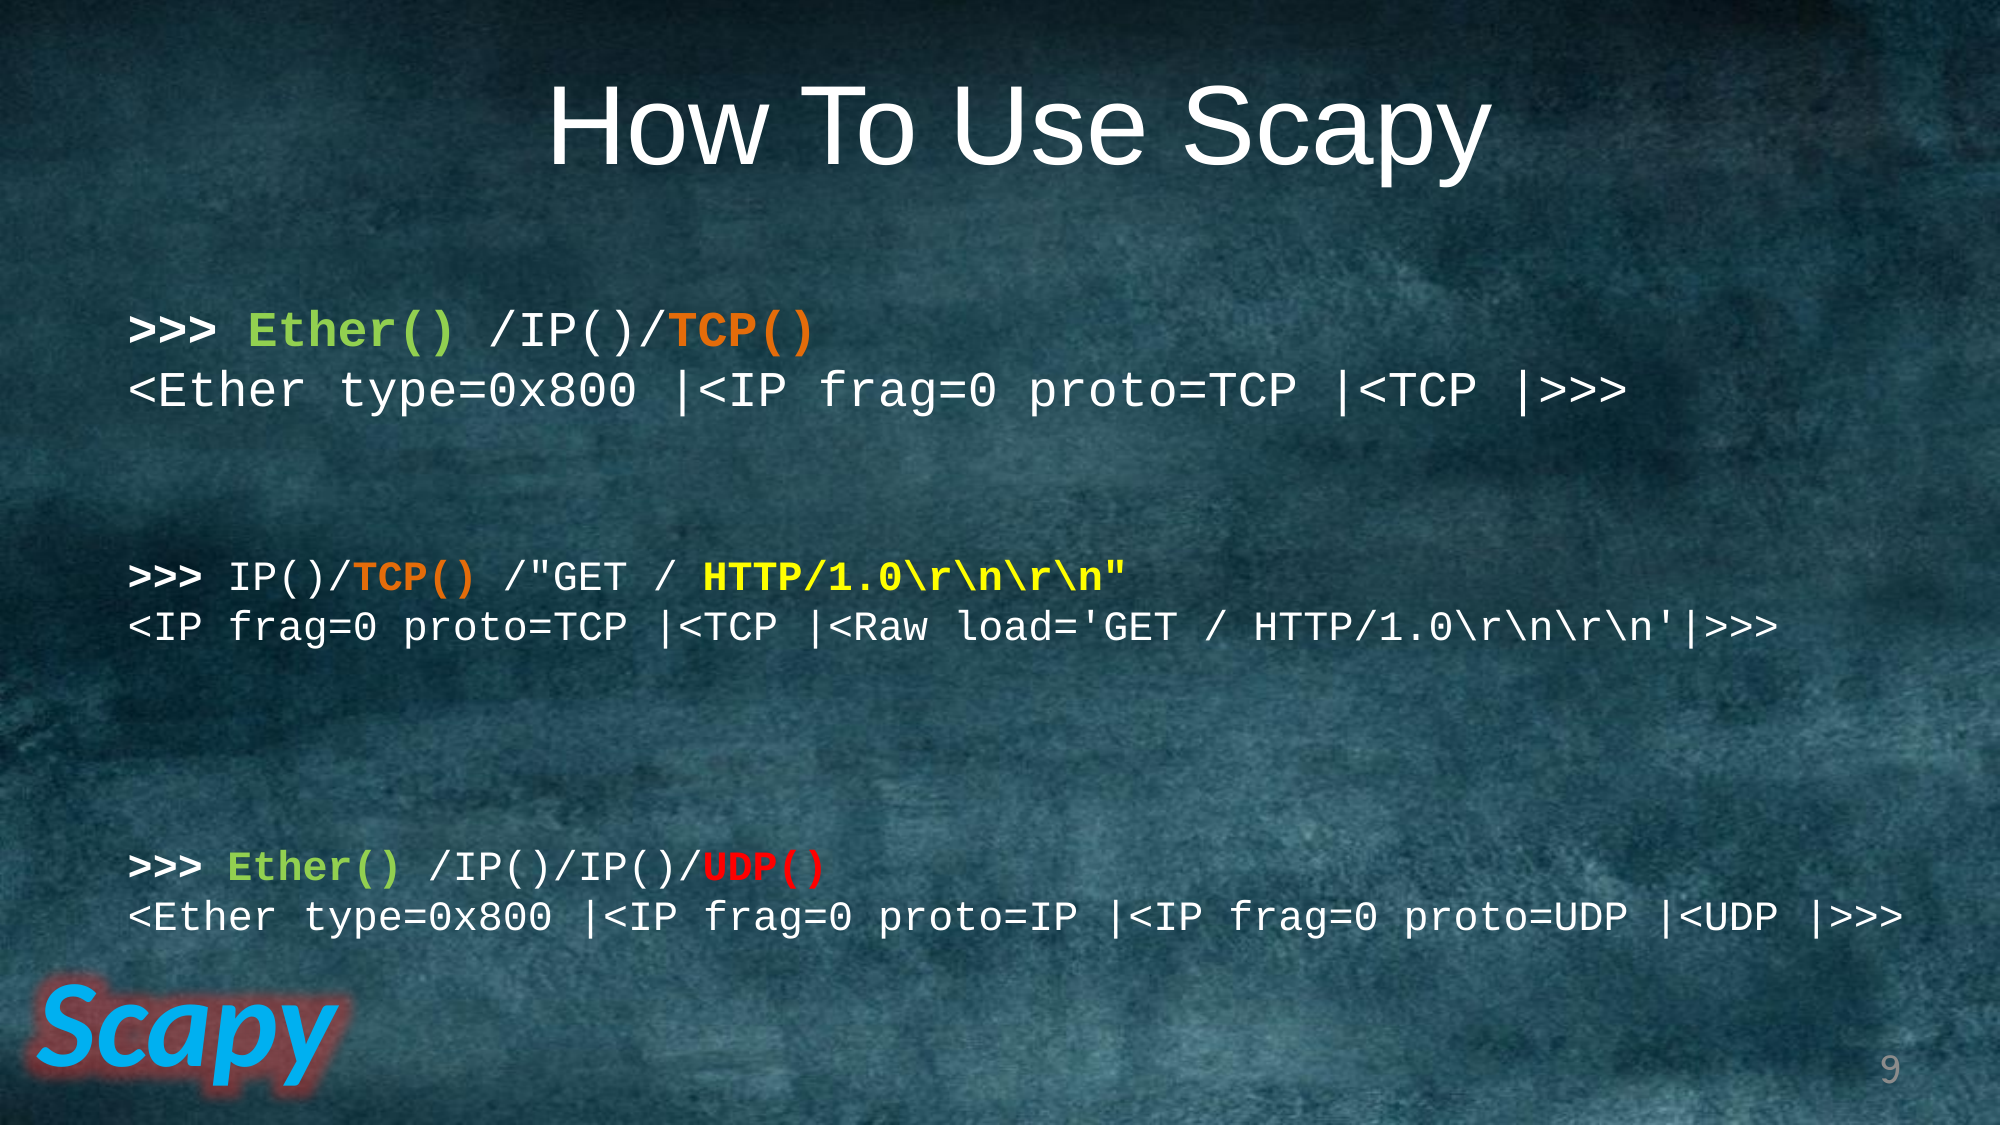

How To Use Scapy
>>> Ether() /IP()/TCP()
<Ether type=0x800 |<IP frag=0 proto=TCP |<TCP |>>>
>>> IP()/TCP() /"GET / HTTP/1.0\r\n\r\n"
<IP frag=0 proto=TCP |<TCP |<Raw load='GET / HTTP/1.0\r\n\r\n'|>>>
>>> Ether() /IP()/IP()/UDP()
<Ether type=0x800 |<IP frag=0 proto=IP |<IP frag=0 proto=UDP |<UDP |>>>
Scapy
9